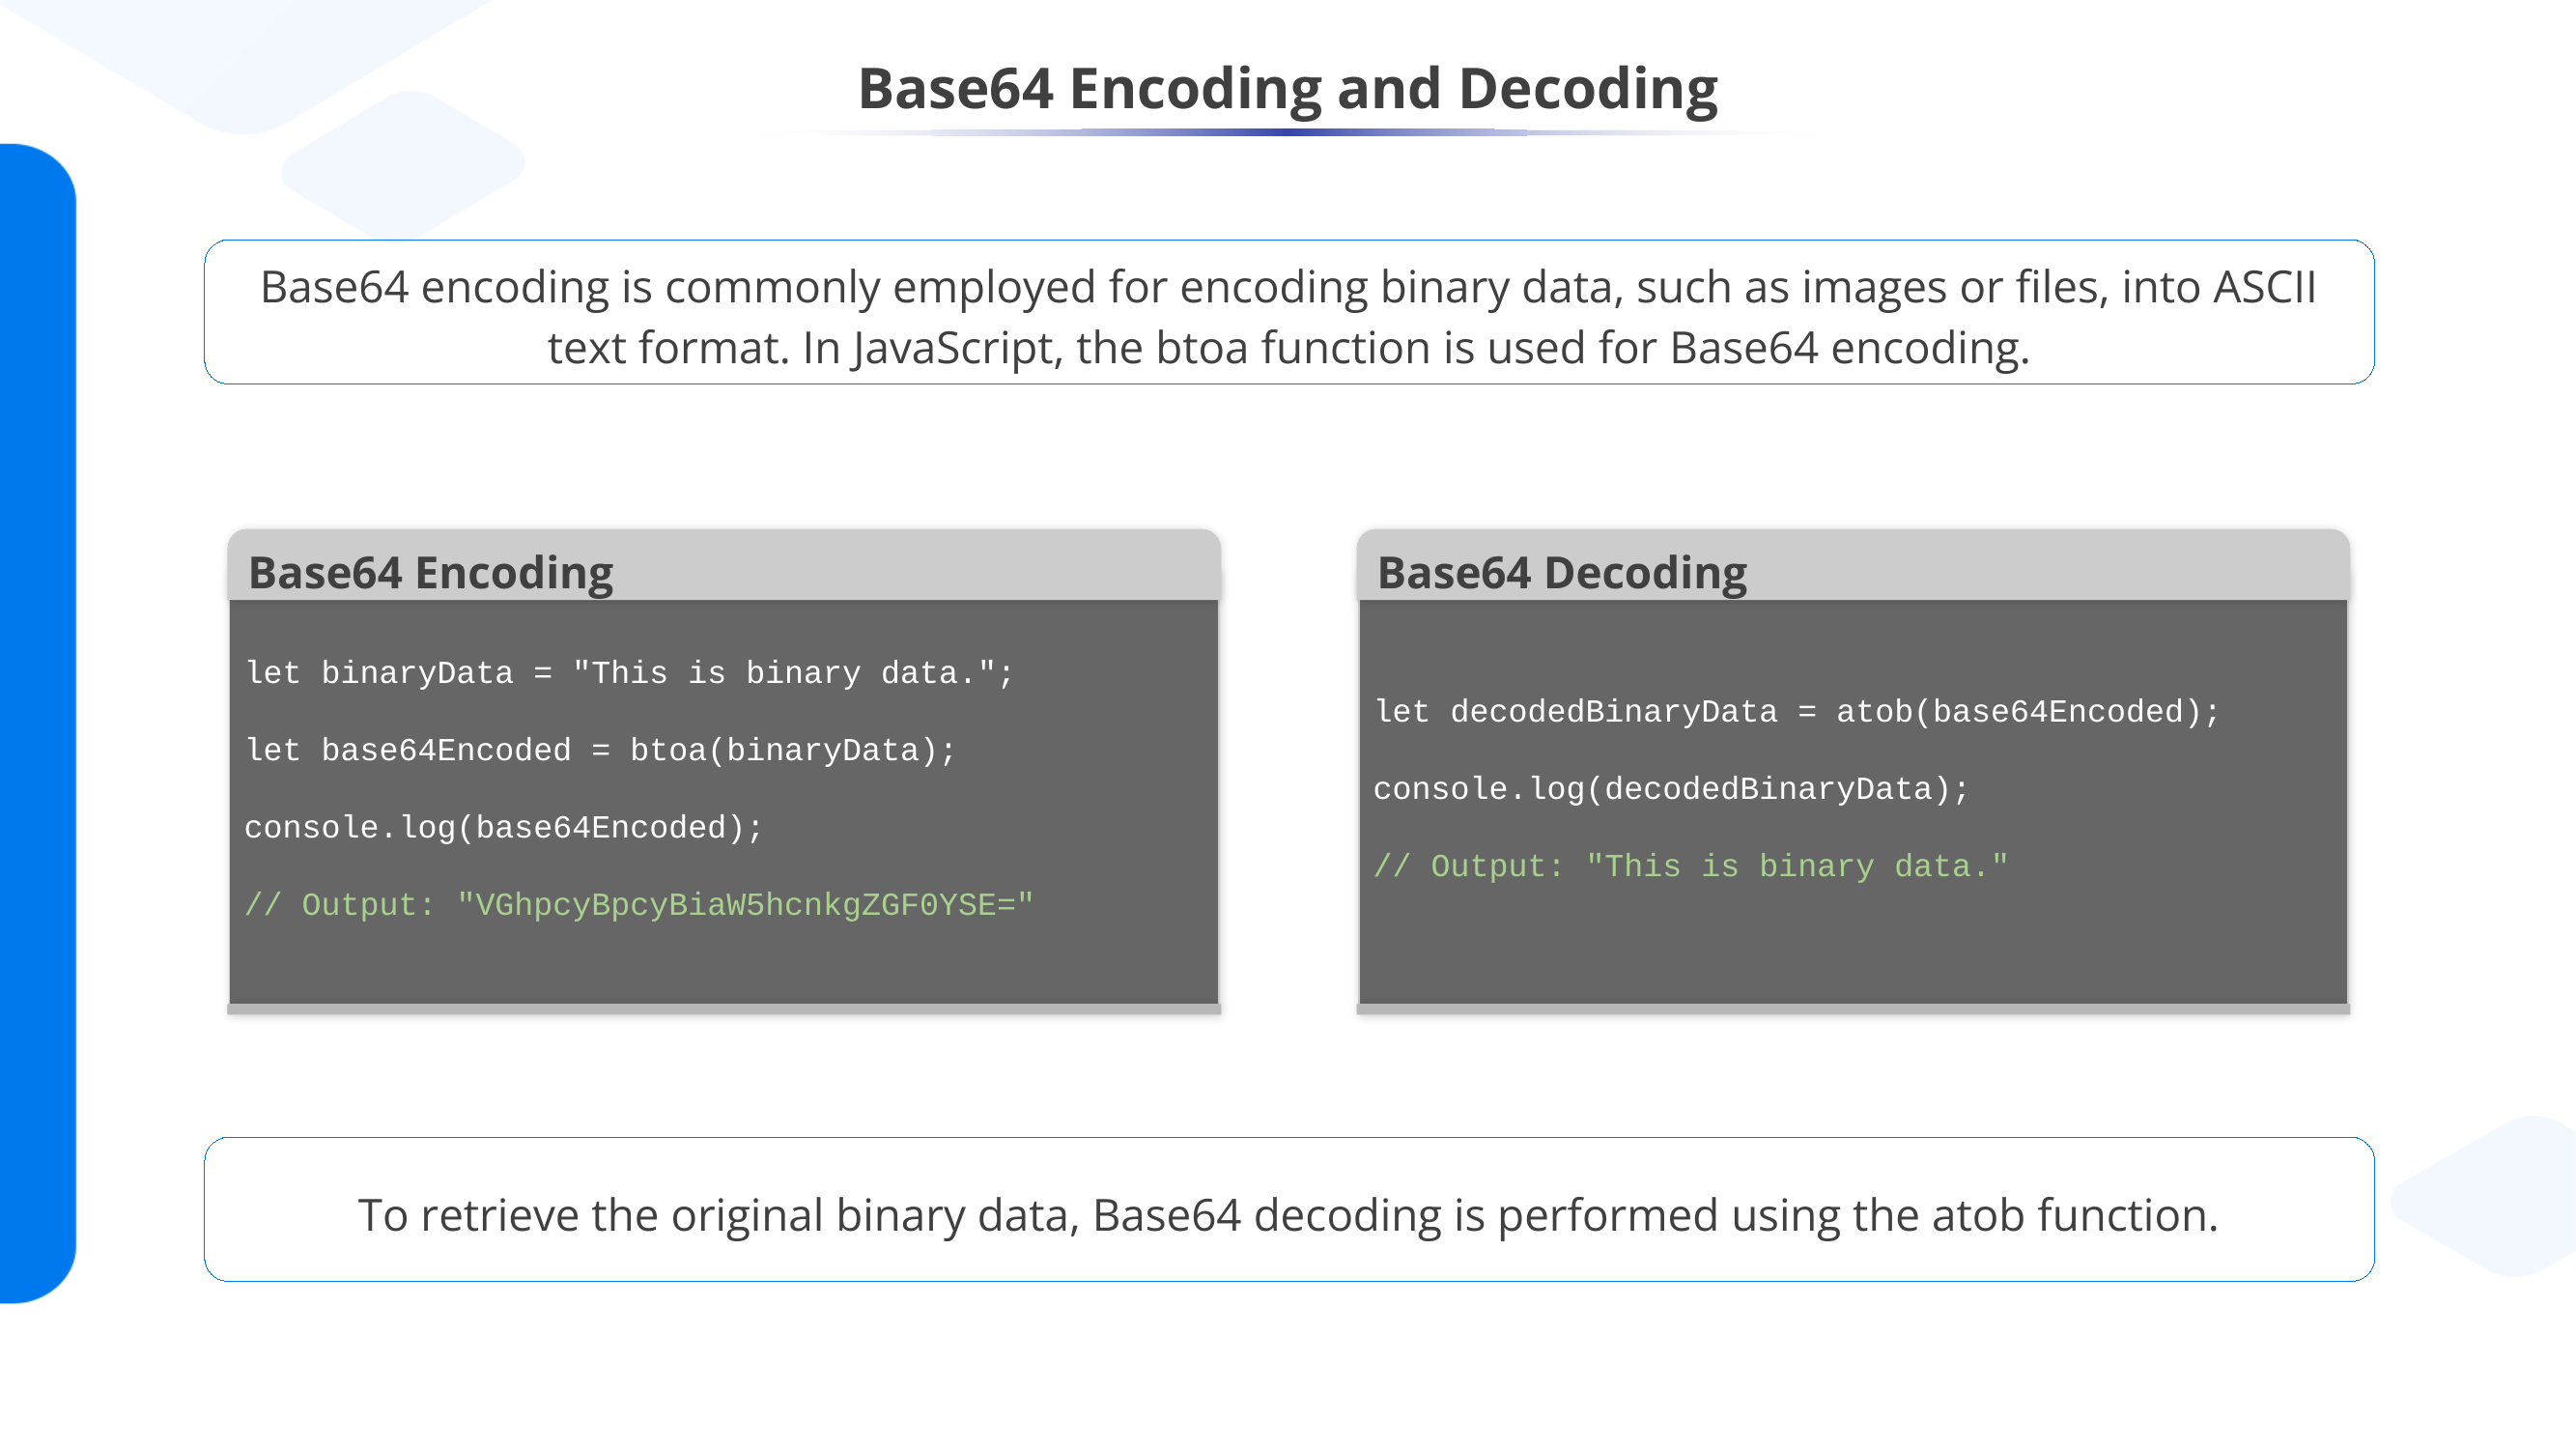

# Base64 Encoding and Decoding

Base64 encoding is commonly employed for encoding binary data, such as images or files, into ASCII text format. In JavaScript, the btoa function is used for Base64 encoding.
Base64 Encoding
let binaryData = "This is binary data.";

let base64Encoded = btoa(binaryData);

console.log(base64Encoded);

// Output: "VGhpcyBpcyBiaW5hcnkgZGF0YSE="

Base64 Decoding
let decodedBinaryData = atob(base64Encoded);

console.log(decodedBinaryData);

// Output: "This is binary data."

To retrieve the original binary data, Base64 decoding is performed using the atob function.